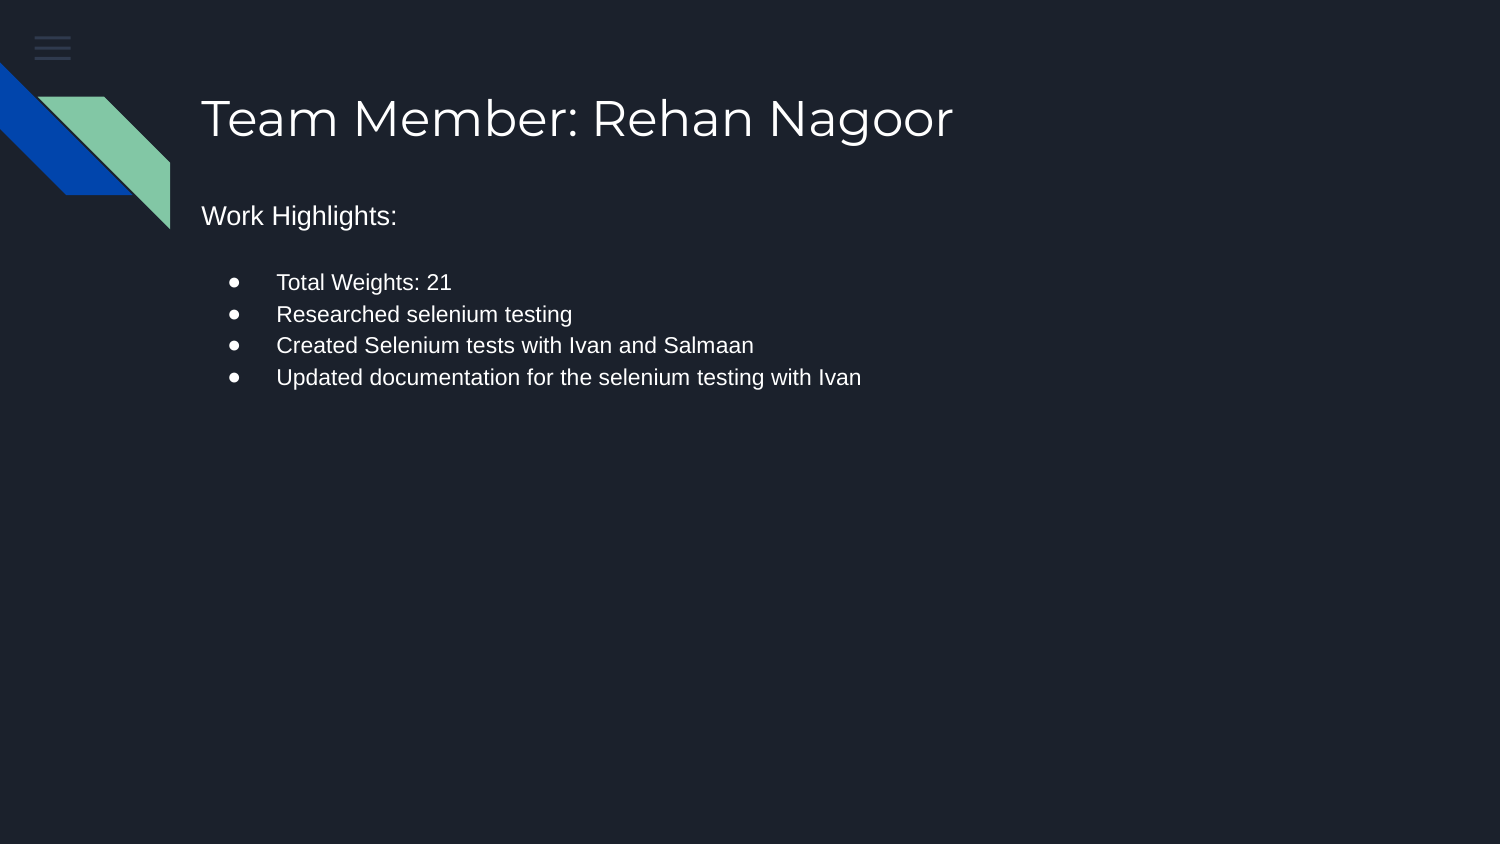

# Team Member: Rehan Nagoor

Work Highlights:
Total Weights: 21
Researched selenium testing
Created Selenium tests with Ivan and Salmaan
Updated documentation for the selenium testing with Ivan